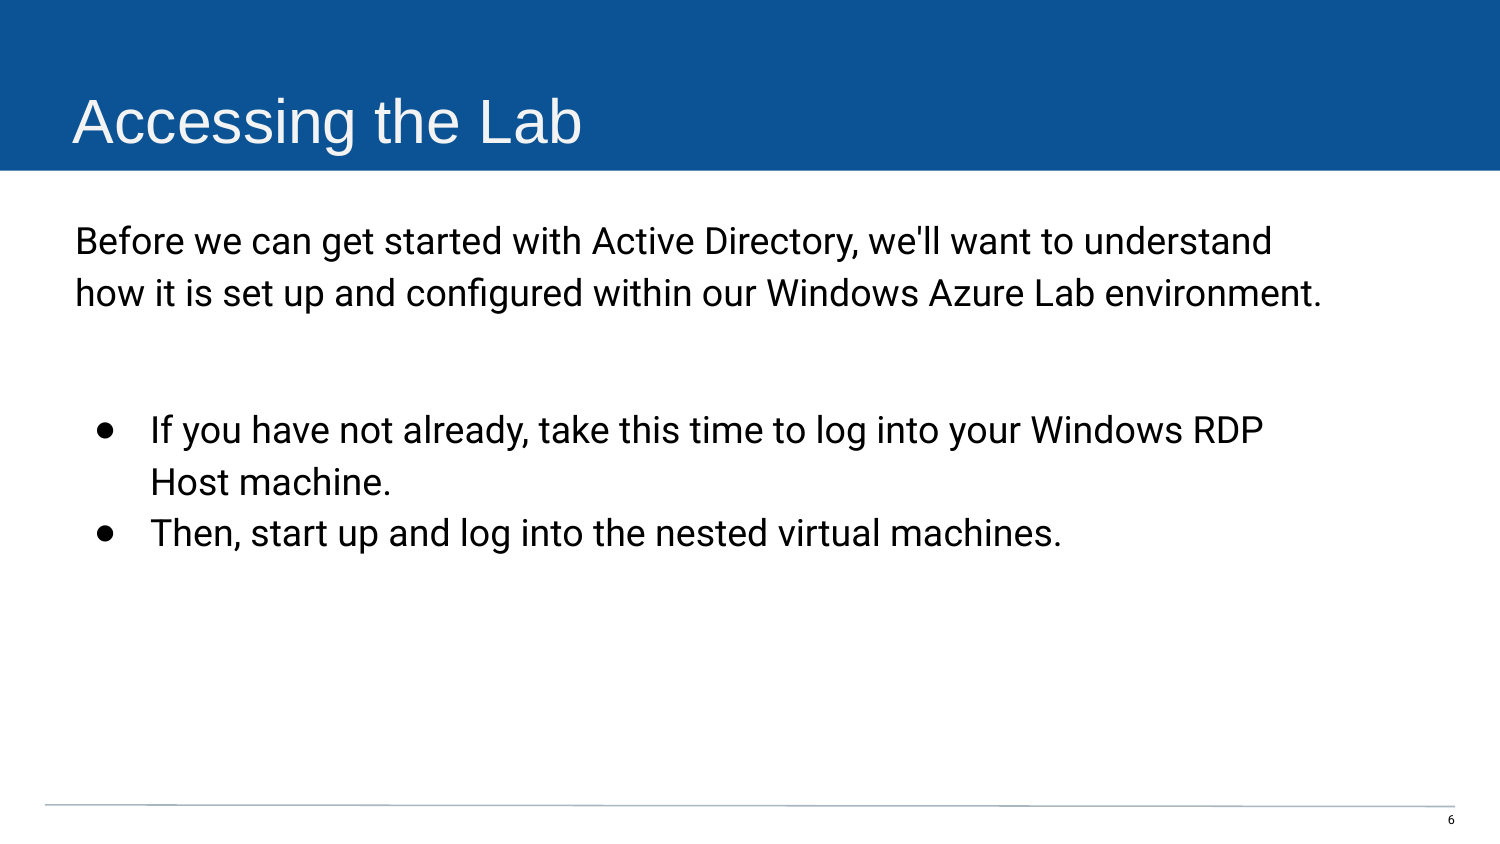

# Accessing the Lab

Before we can get started with Active Directory, we'll want to understand how it is set up and configured within our Windows Azure Lab environment.

If you have not already, take this time to log into your Windows RDP Host machine.
Then, start up and log into the nested virtual machines.

6